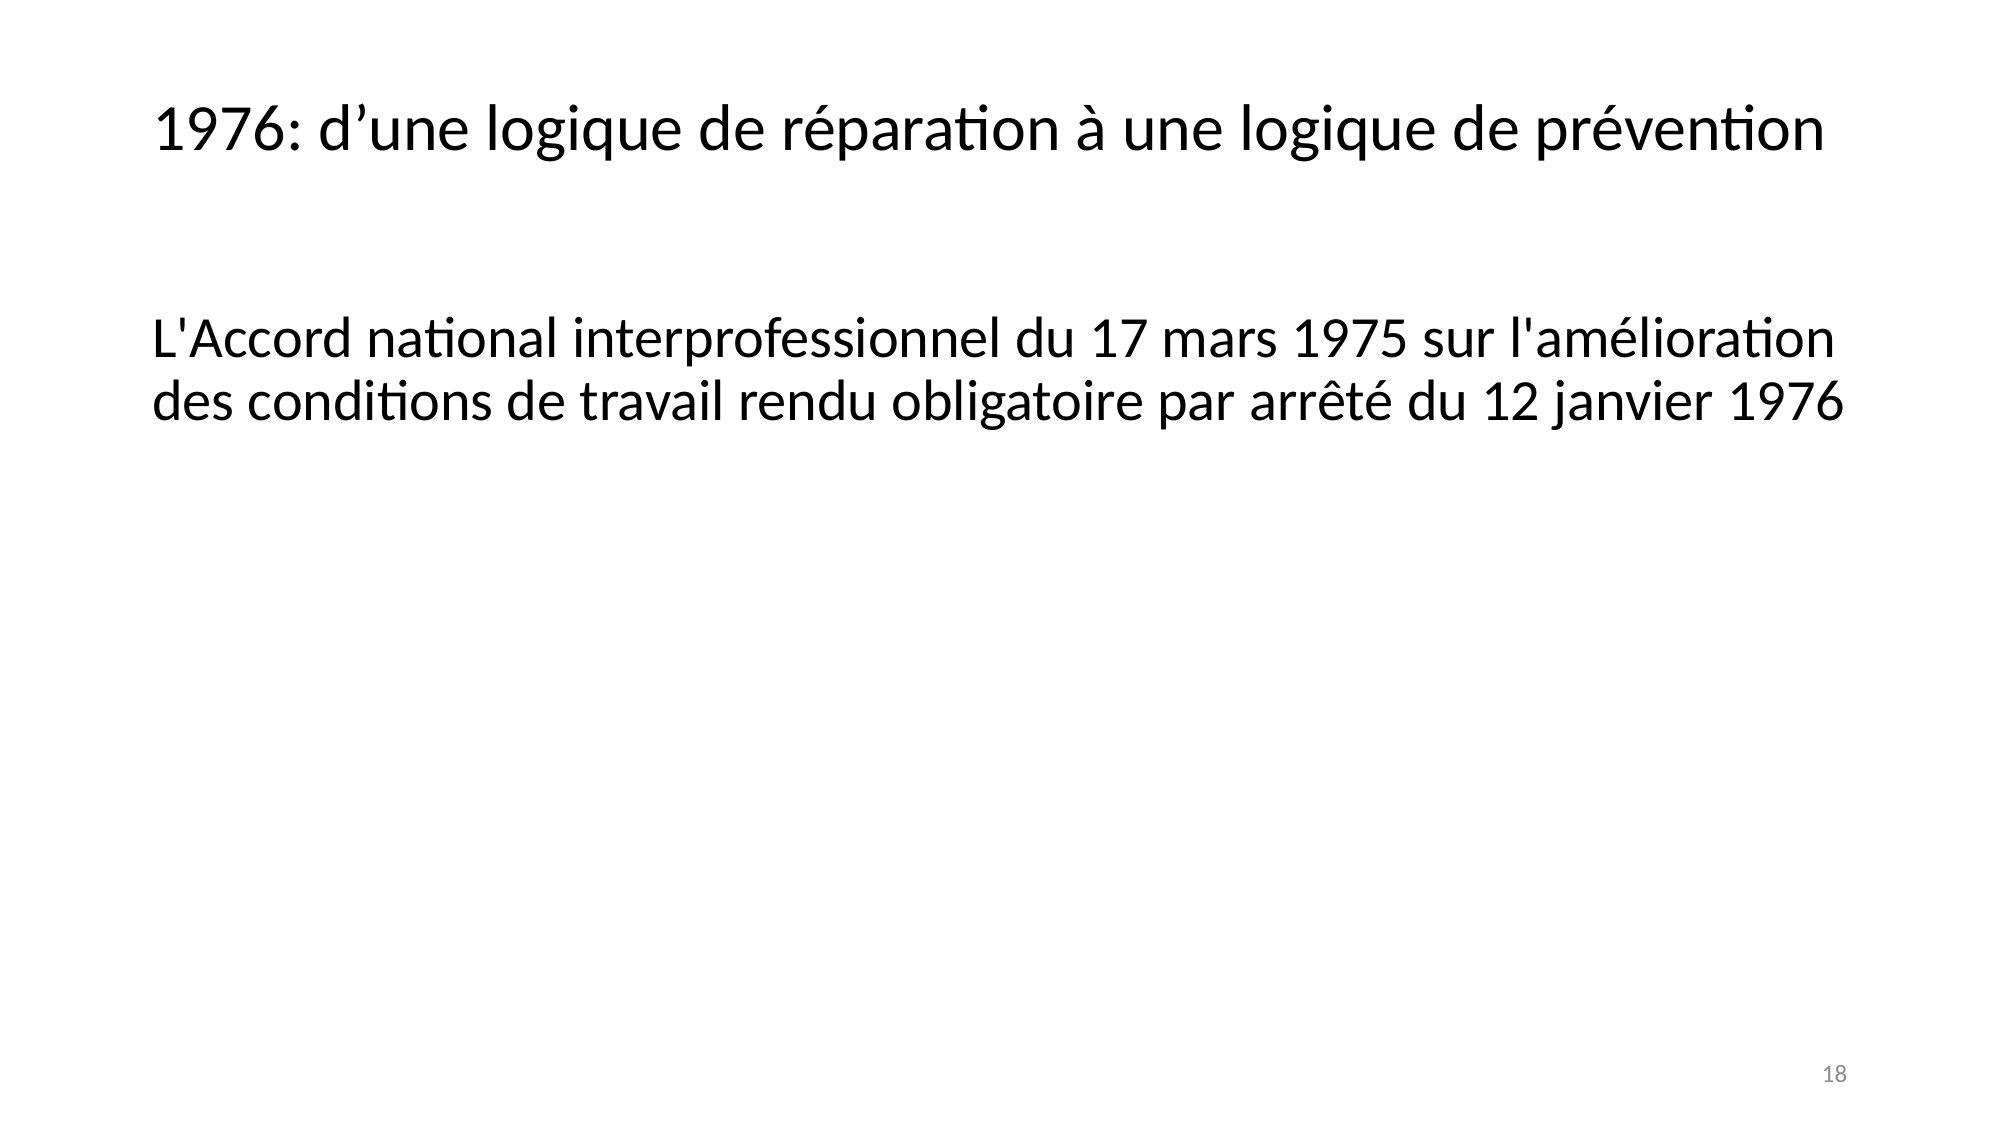

# 1976: d’une logique de réparation à une logique de prévention
L'Accord national interprofessionnel du 17 mars 1975 sur l'amélioration des conditions de travail rendu obligatoire par arrêté du 12 janvier 1976

18